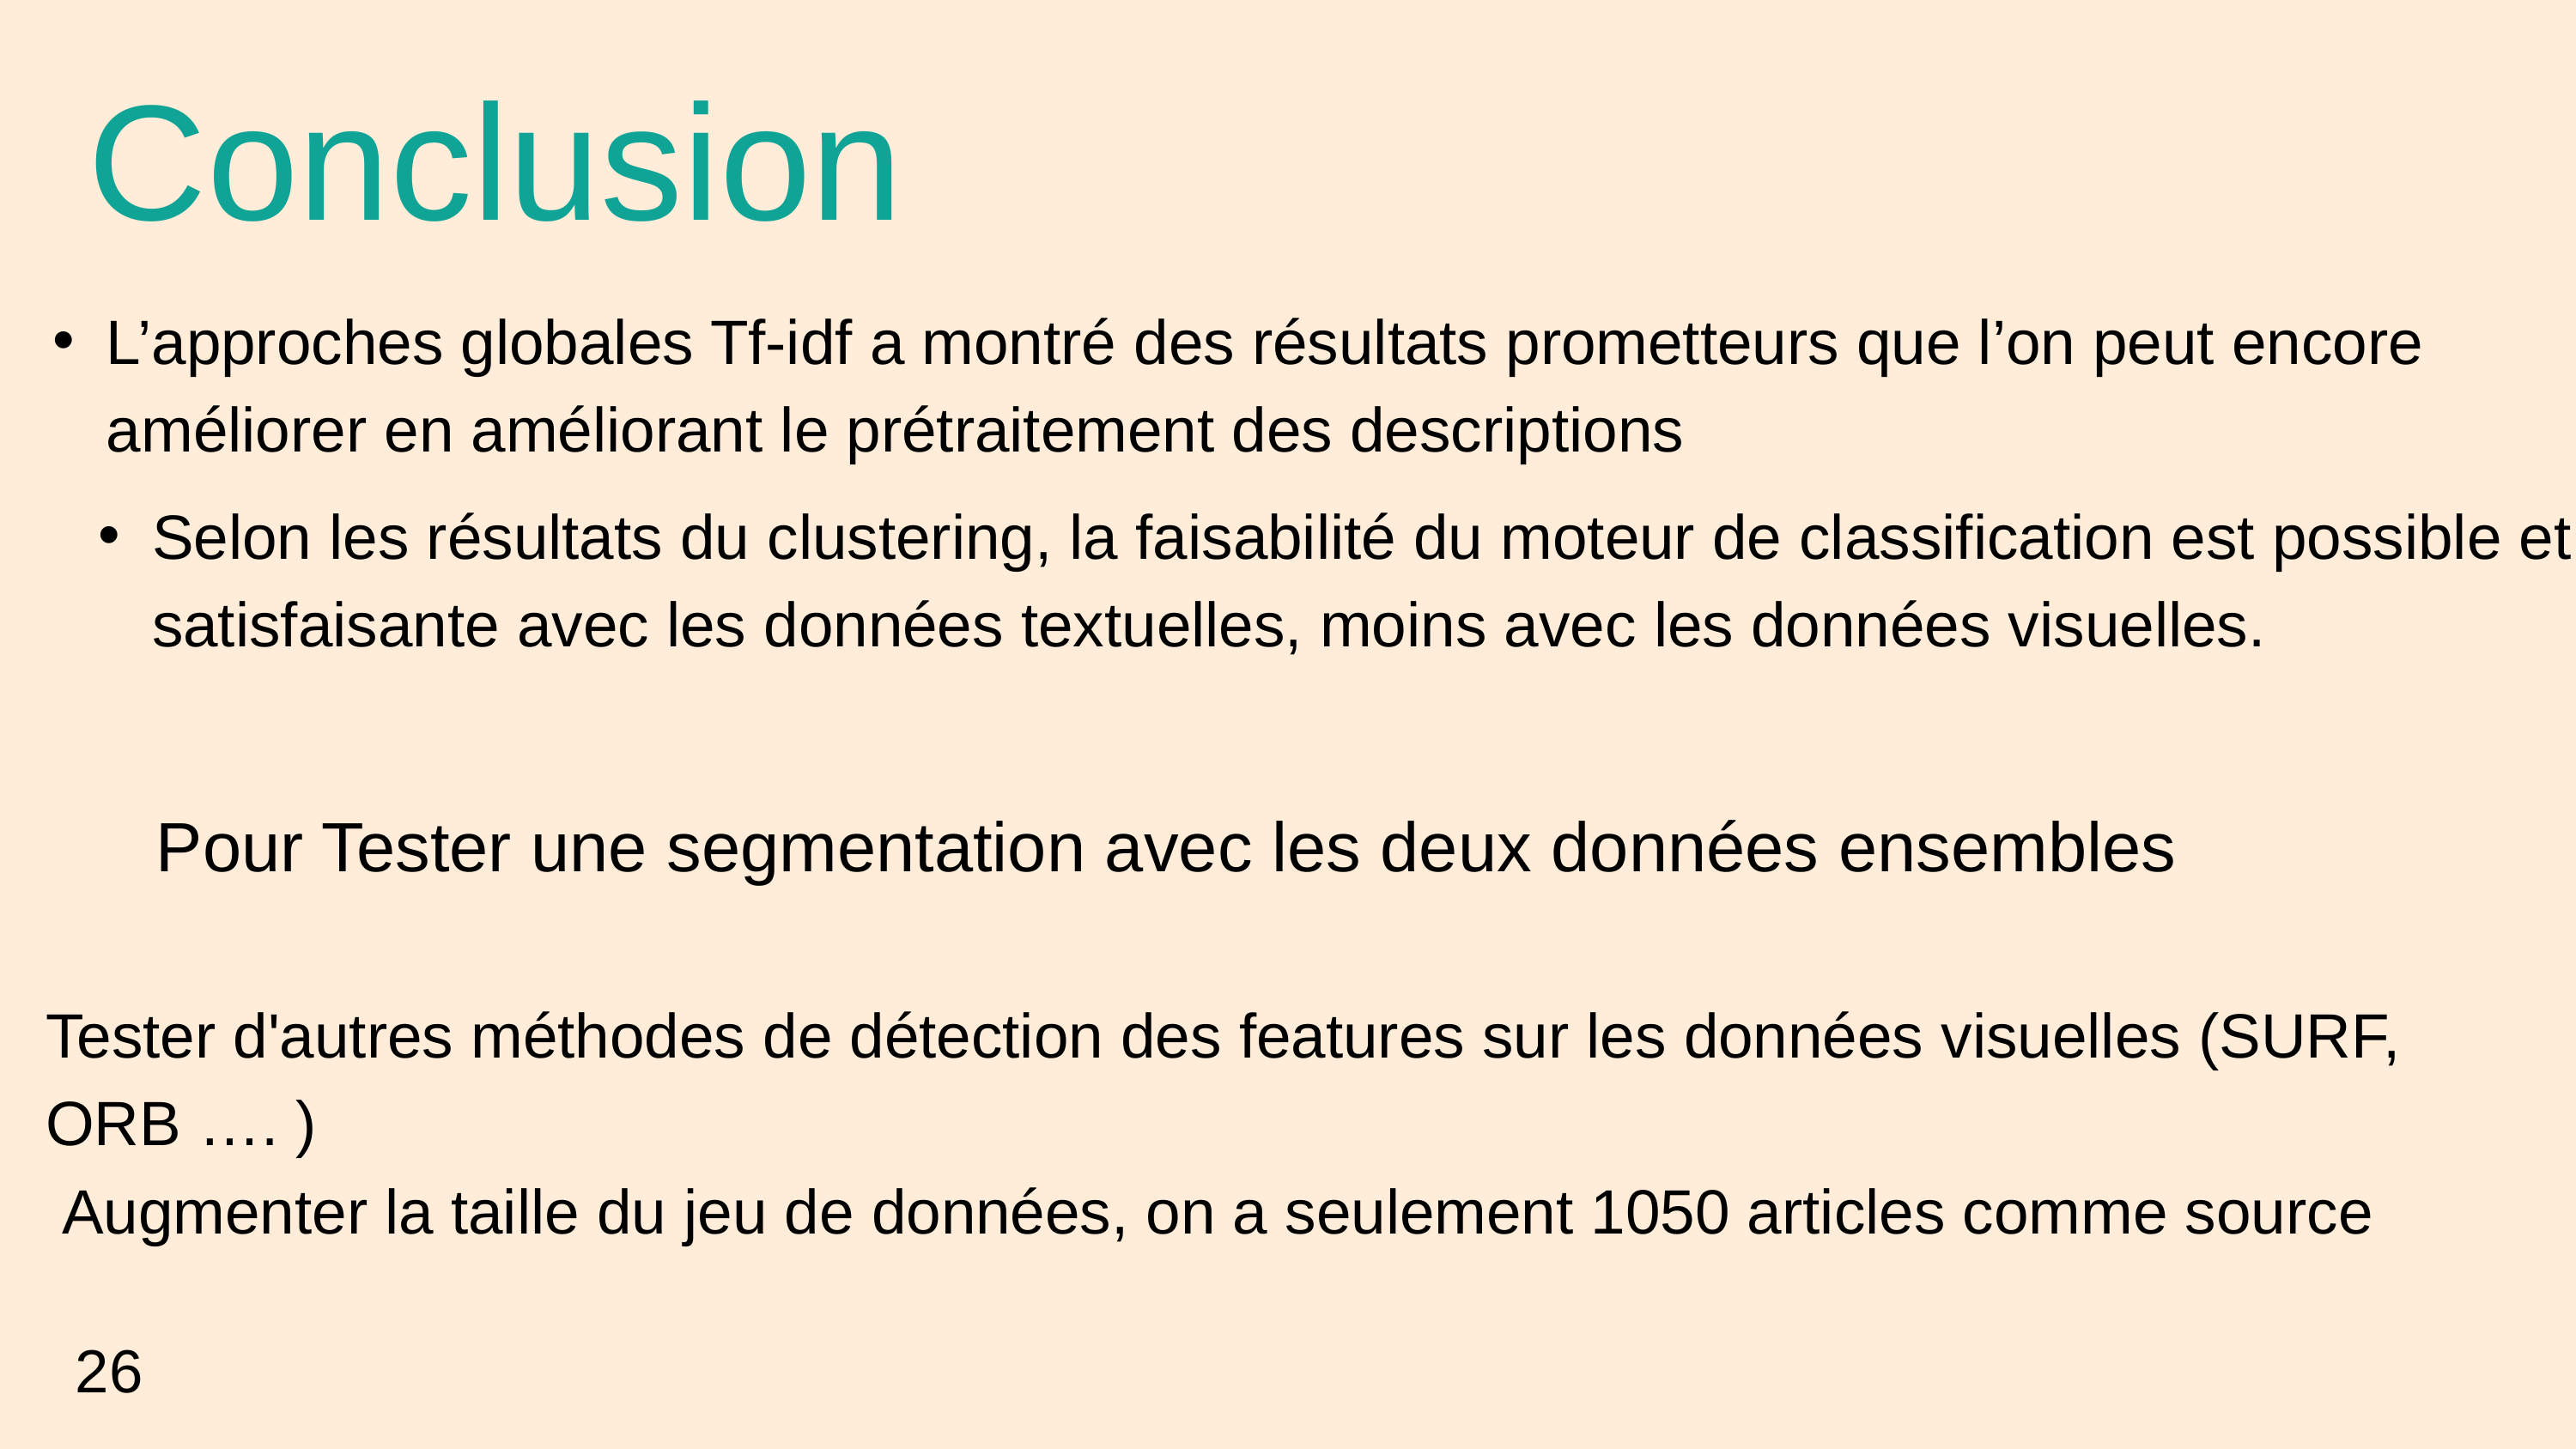

Conclusion
L’approches globales Tf-idf a montré des résultats prometteurs que l’on peut encore améliorer en améliorant le prétraitement des descriptions
Selon les résultats du clustering, la faisabilité du moteur de classification est possible et satisfaisante avec les données textuelles, moins avec les données visuelles.
Pour Tester une segmentation avec les deux données ensembles
Tester d'autres méthodes de détection des features sur les données visuelles (SURF, ORB …. )
 Augmenter la taille du jeu de données, on a seulement 1050 articles comme source
26